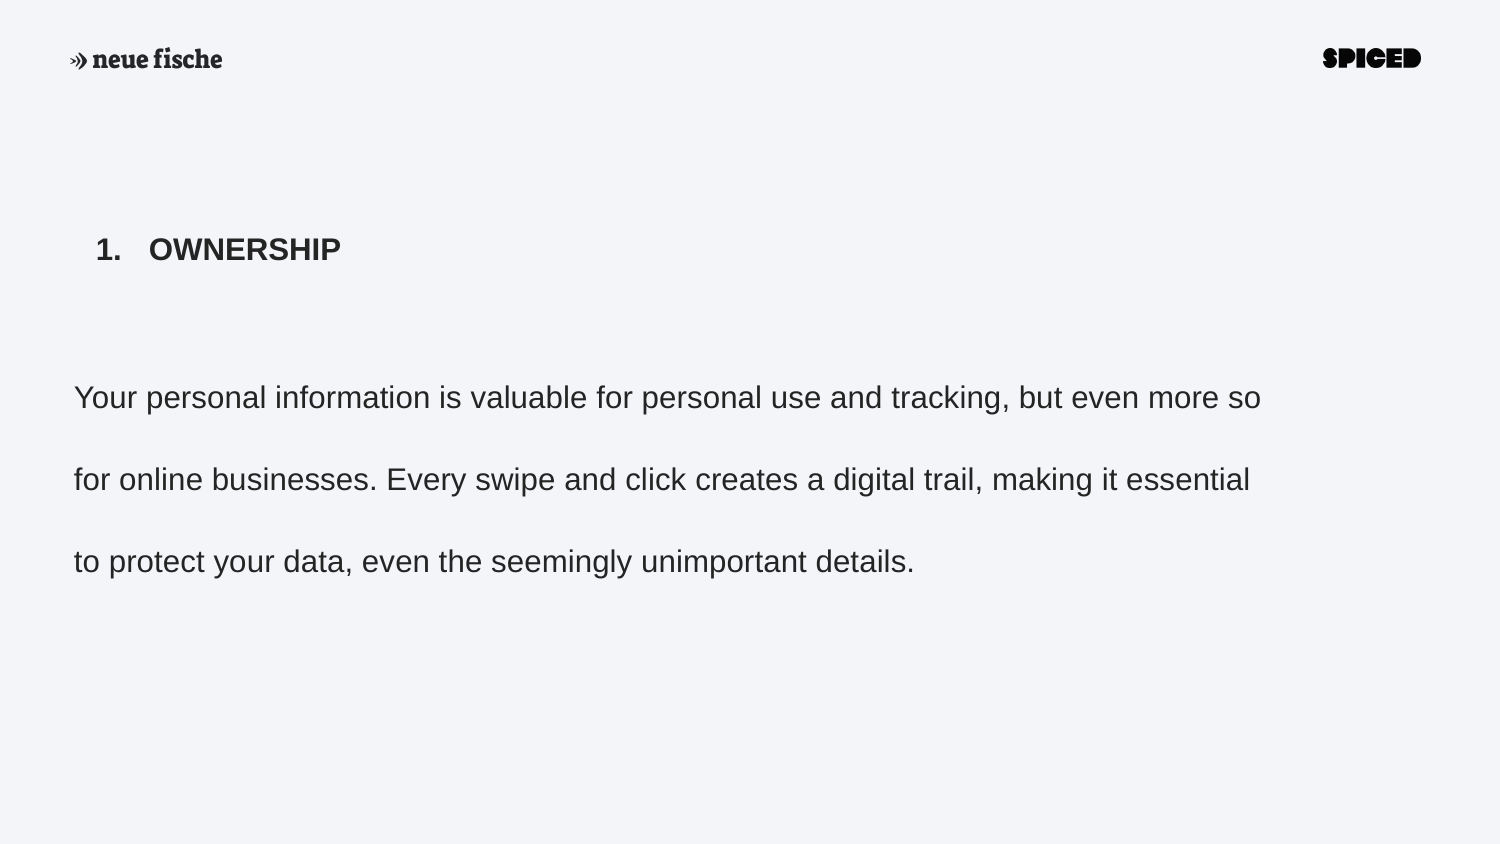

OWNERSHIP
Your personal information is valuable for personal use and tracking, but even more so for online businesses. Every swipe and click creates a digital trail, making it essential to protect your data, even the seemingly unimportant details.